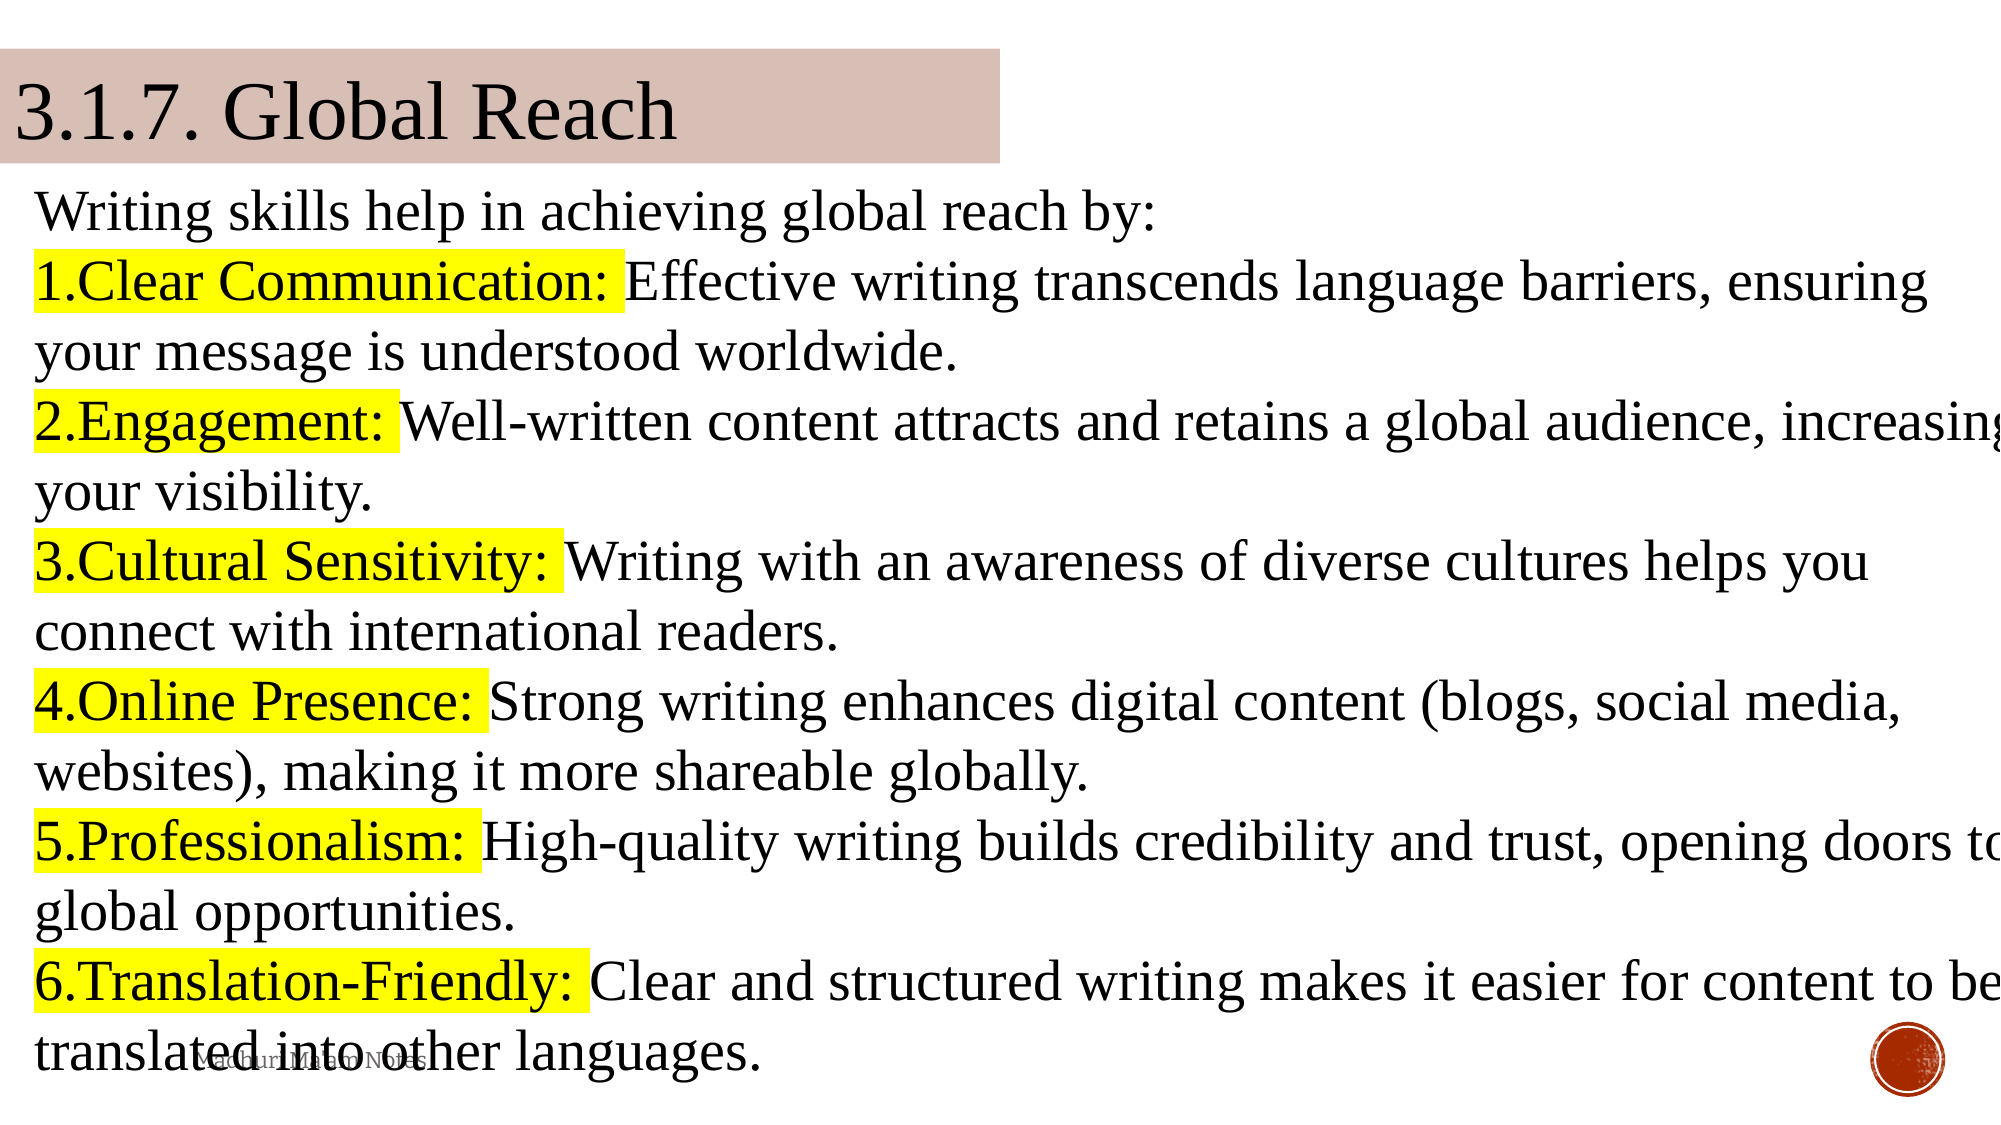

3.1.7. Global Reach
Writing skills help in achieving global reach by:
Clear Communication: Effective writing transcends language barriers, ensuring your message is understood worldwide.
Engagement: Well-written content attracts and retains a global audience, increasing your visibility.
Cultural Sensitivity: Writing with an awareness of diverse cultures helps you connect with international readers.
Online Presence: Strong writing enhances digital content (blogs, social media, websites), making it more shareable globally.
Professionalism: High-quality writing builds credibility and trust, opening doors to global opportunities.
Translation-Friendly: Clear and structured writing makes it easier for content to be translated into other languages.
Madhuri Ma'am Notes